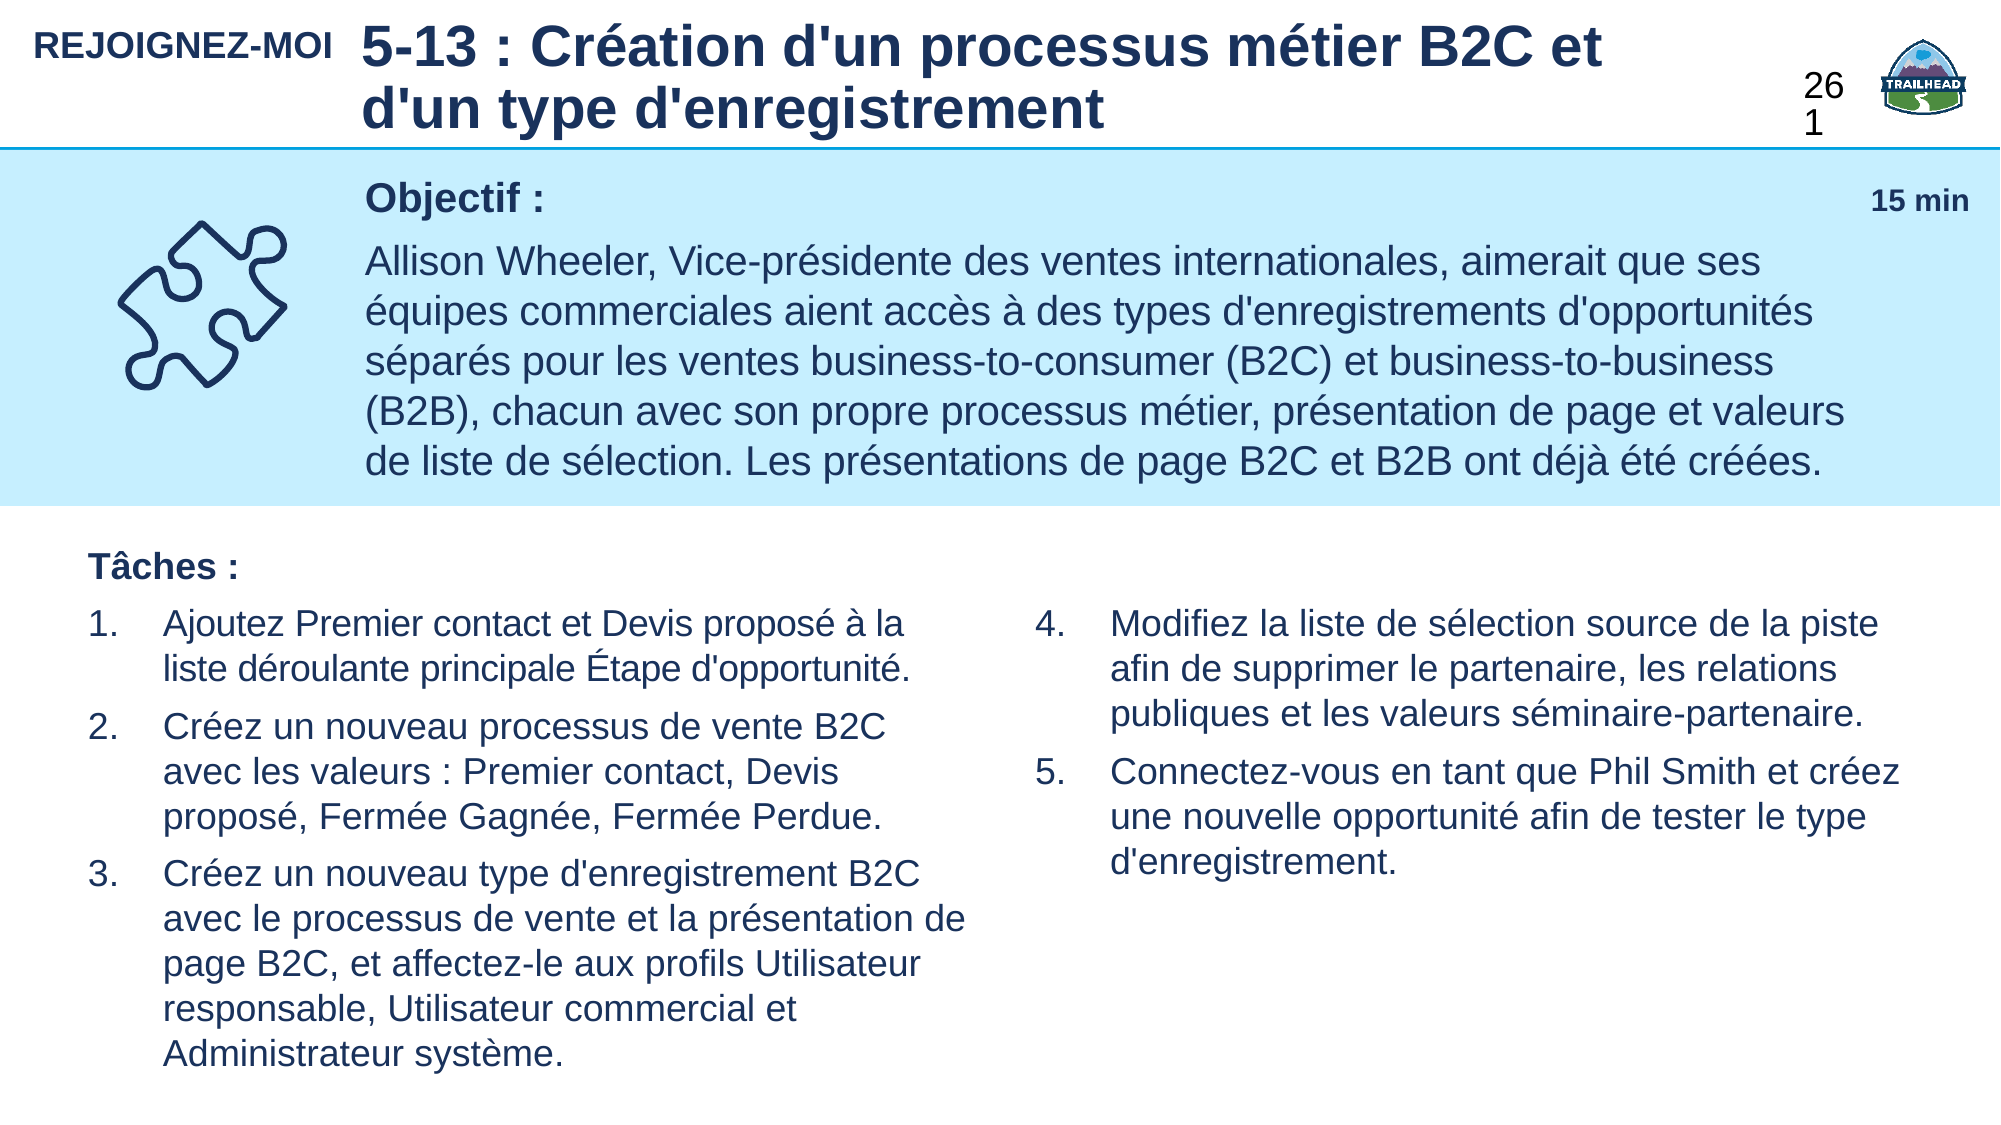

5-13 : Création d'un processus métier B2C et d'un type d'enregistrement
REJOIGNEZ-MOI
261
Objectif :
Allison Wheeler, Vice-présidente des ventes internationales, aimerait que ses équipes commerciales aient accès à des types d'enregistrements d'opportunités séparés pour les ventes business-to-consumer (B2C) et business-to-business (B2B), chacun avec son propre processus métier, présentation de page et valeurs de liste de sélection. Les présentations de page B2C et B2B ont déjà été créées.
15 min
Tâches :
Ajoutez Premier contact et Devis proposé à la liste déroulante principale Étape d'opportunité.
Créez un nouveau processus de vente B2C avec les valeurs : Premier contact, Devis proposé, Fermée Gagnée, Fermée Perdue.
Créez un nouveau type d'enregistrement B2C avec le processus de vente et la présentation de page B2C, et affectez-le aux profils Utilisateur responsable, Utilisateur commercial et Administrateur système.

Modifiez la liste de sélection source de la piste afin de supprimer le partenaire, les relations publiques et les valeurs séminaire-partenaire.
Connectez-vous en tant que Phil Smith et créez une nouvelle opportunité afin de tester le type d'enregistrement.